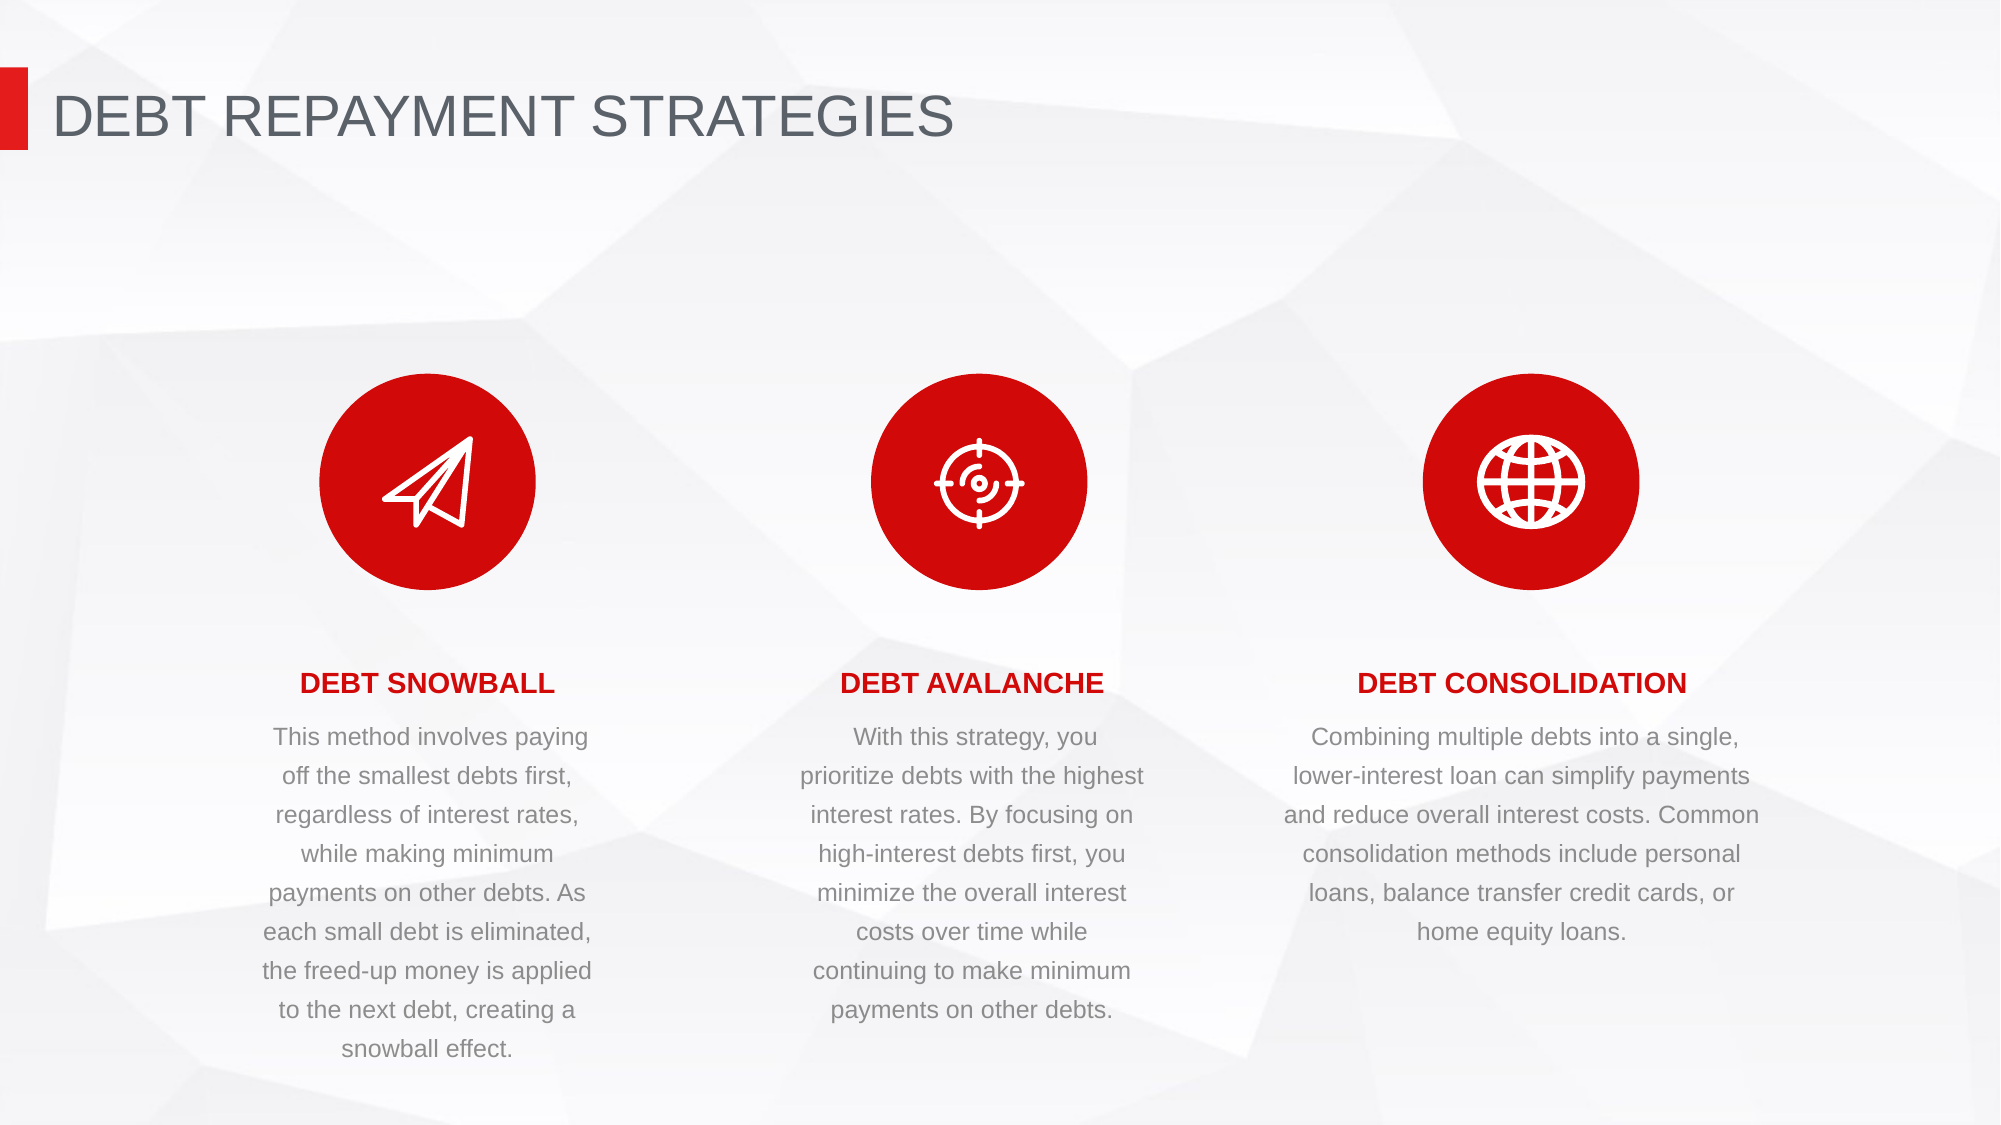

# DEBT REPAYMENT STRATEGIES

DEBT SNOWBALL
 This method involves paying off the smallest debts first, regardless of interest rates, while making minimum payments on other debts. As each small debt is eliminated, the freed-up money is applied to the next debt, creating a snowball effect.
DEBT AVALANCHE
 With this strategy, you prioritize debts with the highest interest rates. By focusing on high-interest debts first, you minimize the overall interest costs over time while continuing to make minimum payments on other debts.
DEBT CONSOLIDATION
 Combining multiple debts into a single, lower-interest loan can simplify payments and reduce overall interest costs. Common consolidation methods include personal loans, balance transfer credit cards, or home equity loans.